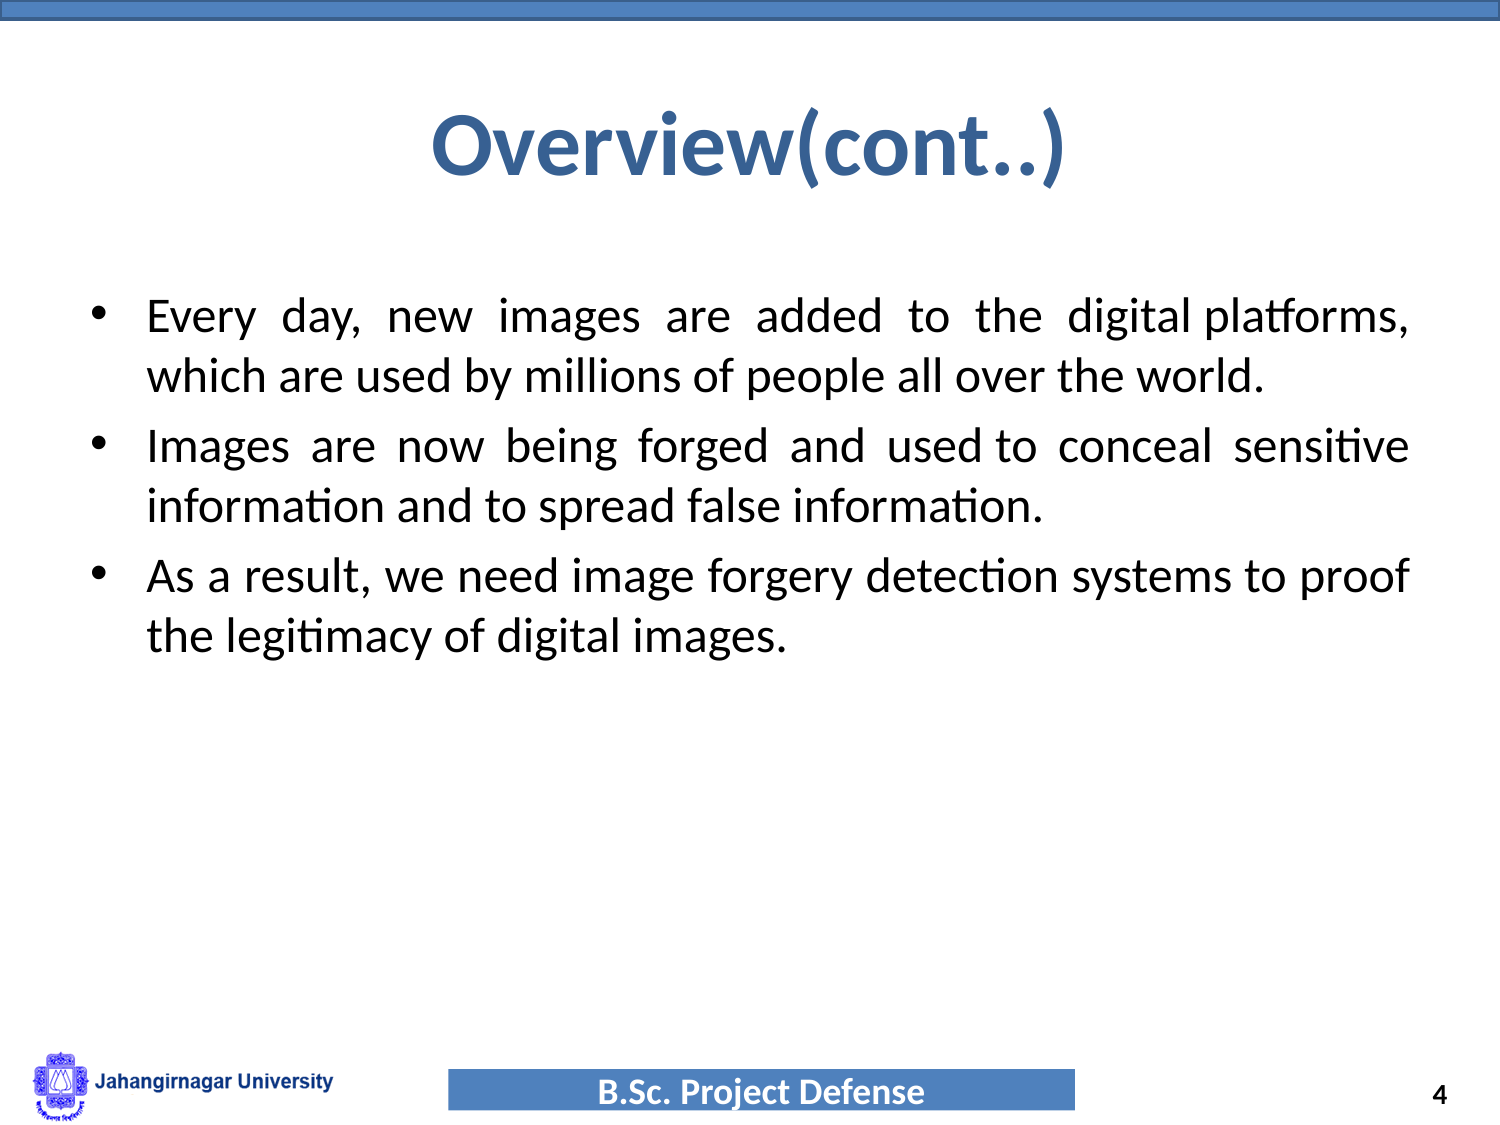

# Overview(cont..)
Every day, new images are added to the digital platforms, which are used by millions of people all over the world.
Images are now being forged and used to conceal sensitive information and to spread false information.
As a result, we need image forgery detection systems to proof the legitimacy of digital images.
4